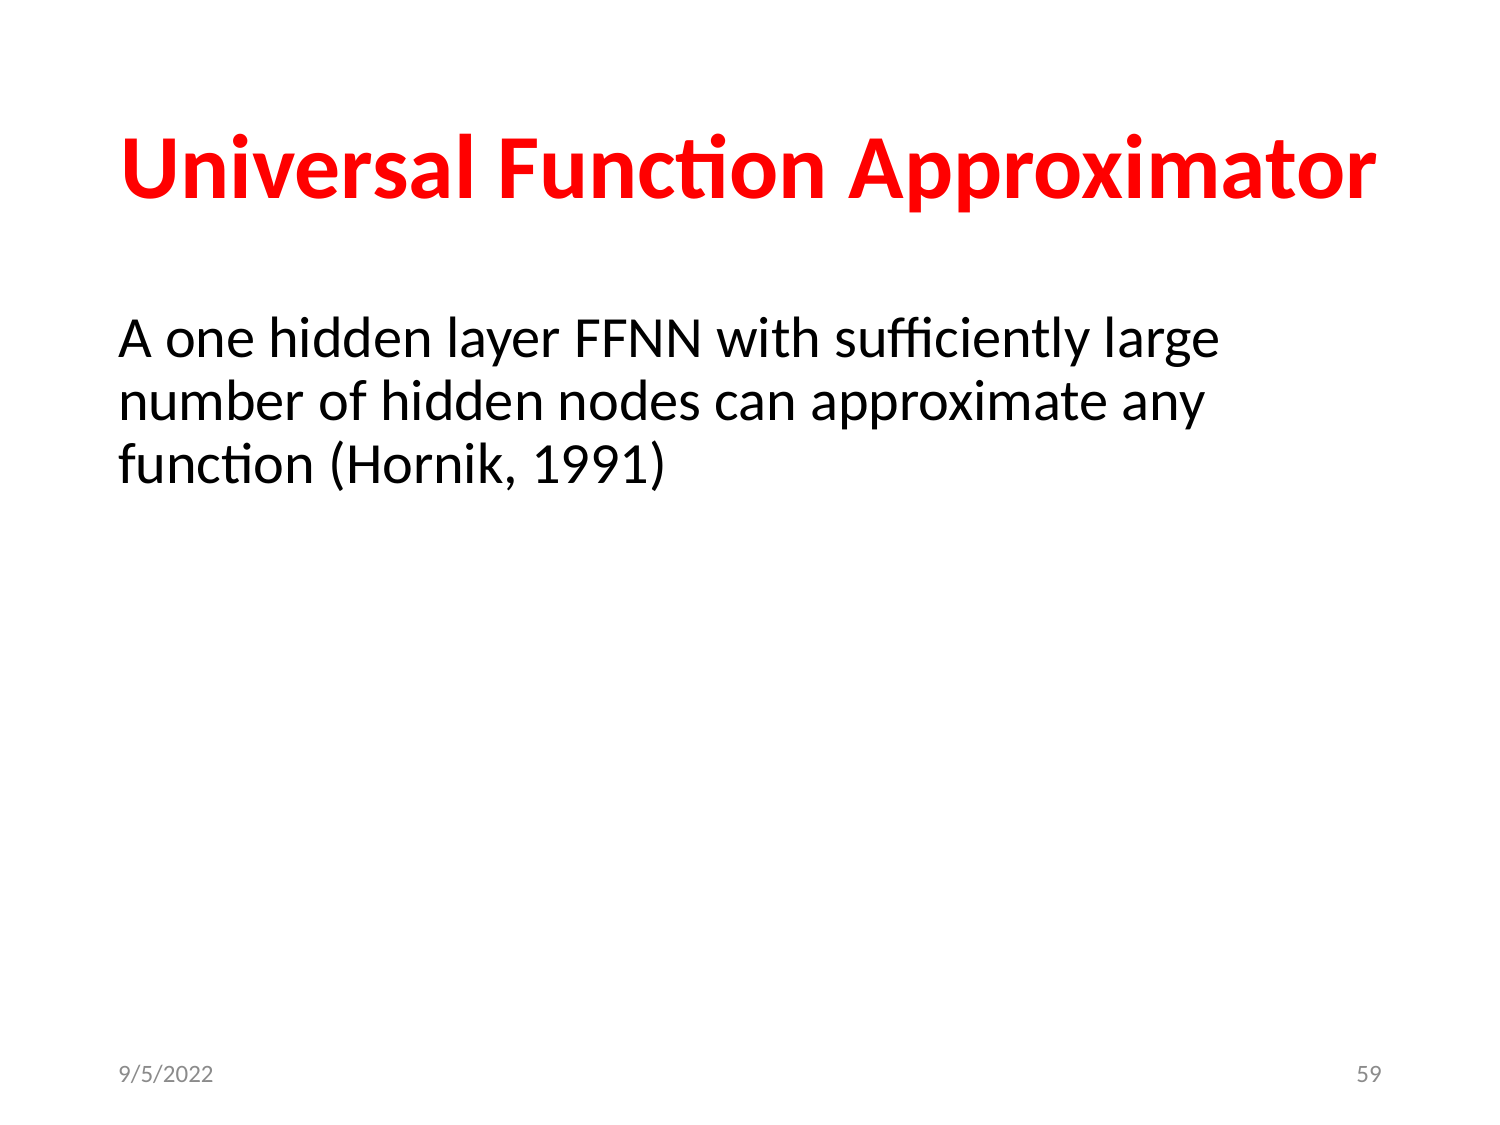

# Universal Function Approximator
A one hidden layer FFNN with sufficiently large number of hidden nodes can approximate any function (Hornik, 1991)
9/5/2022
59